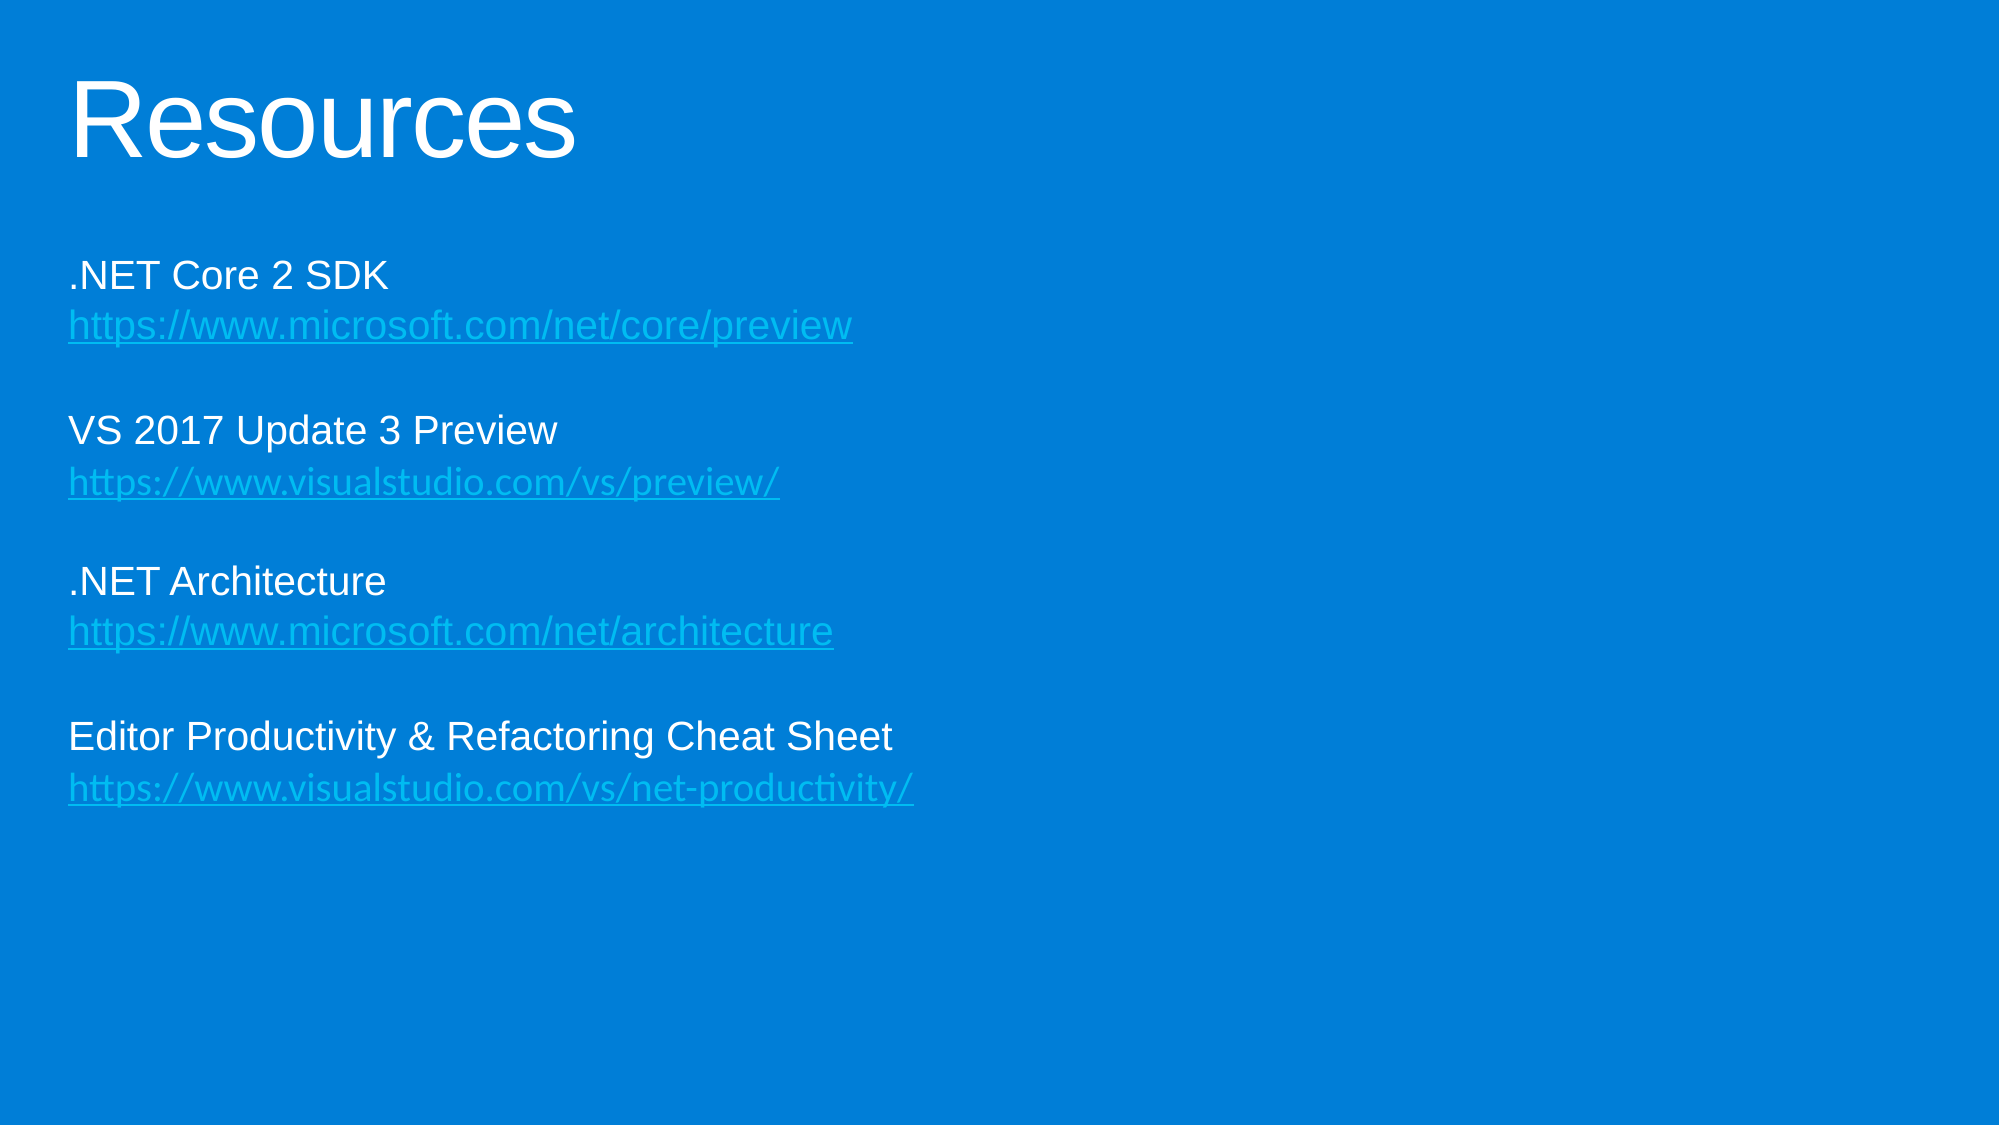

# Resources
.NET Core 2 SDK
https://www.microsoft.com/net/core/preview
VS 2017 Update 3 Preview
https://www.visualstudio.com/vs/preview/

.NET Architecture
https://www.microsoft.com/net/architecture
Editor Productivity & Refactoring Cheat Sheet
https://www.visualstudio.com/vs/net-productivity/